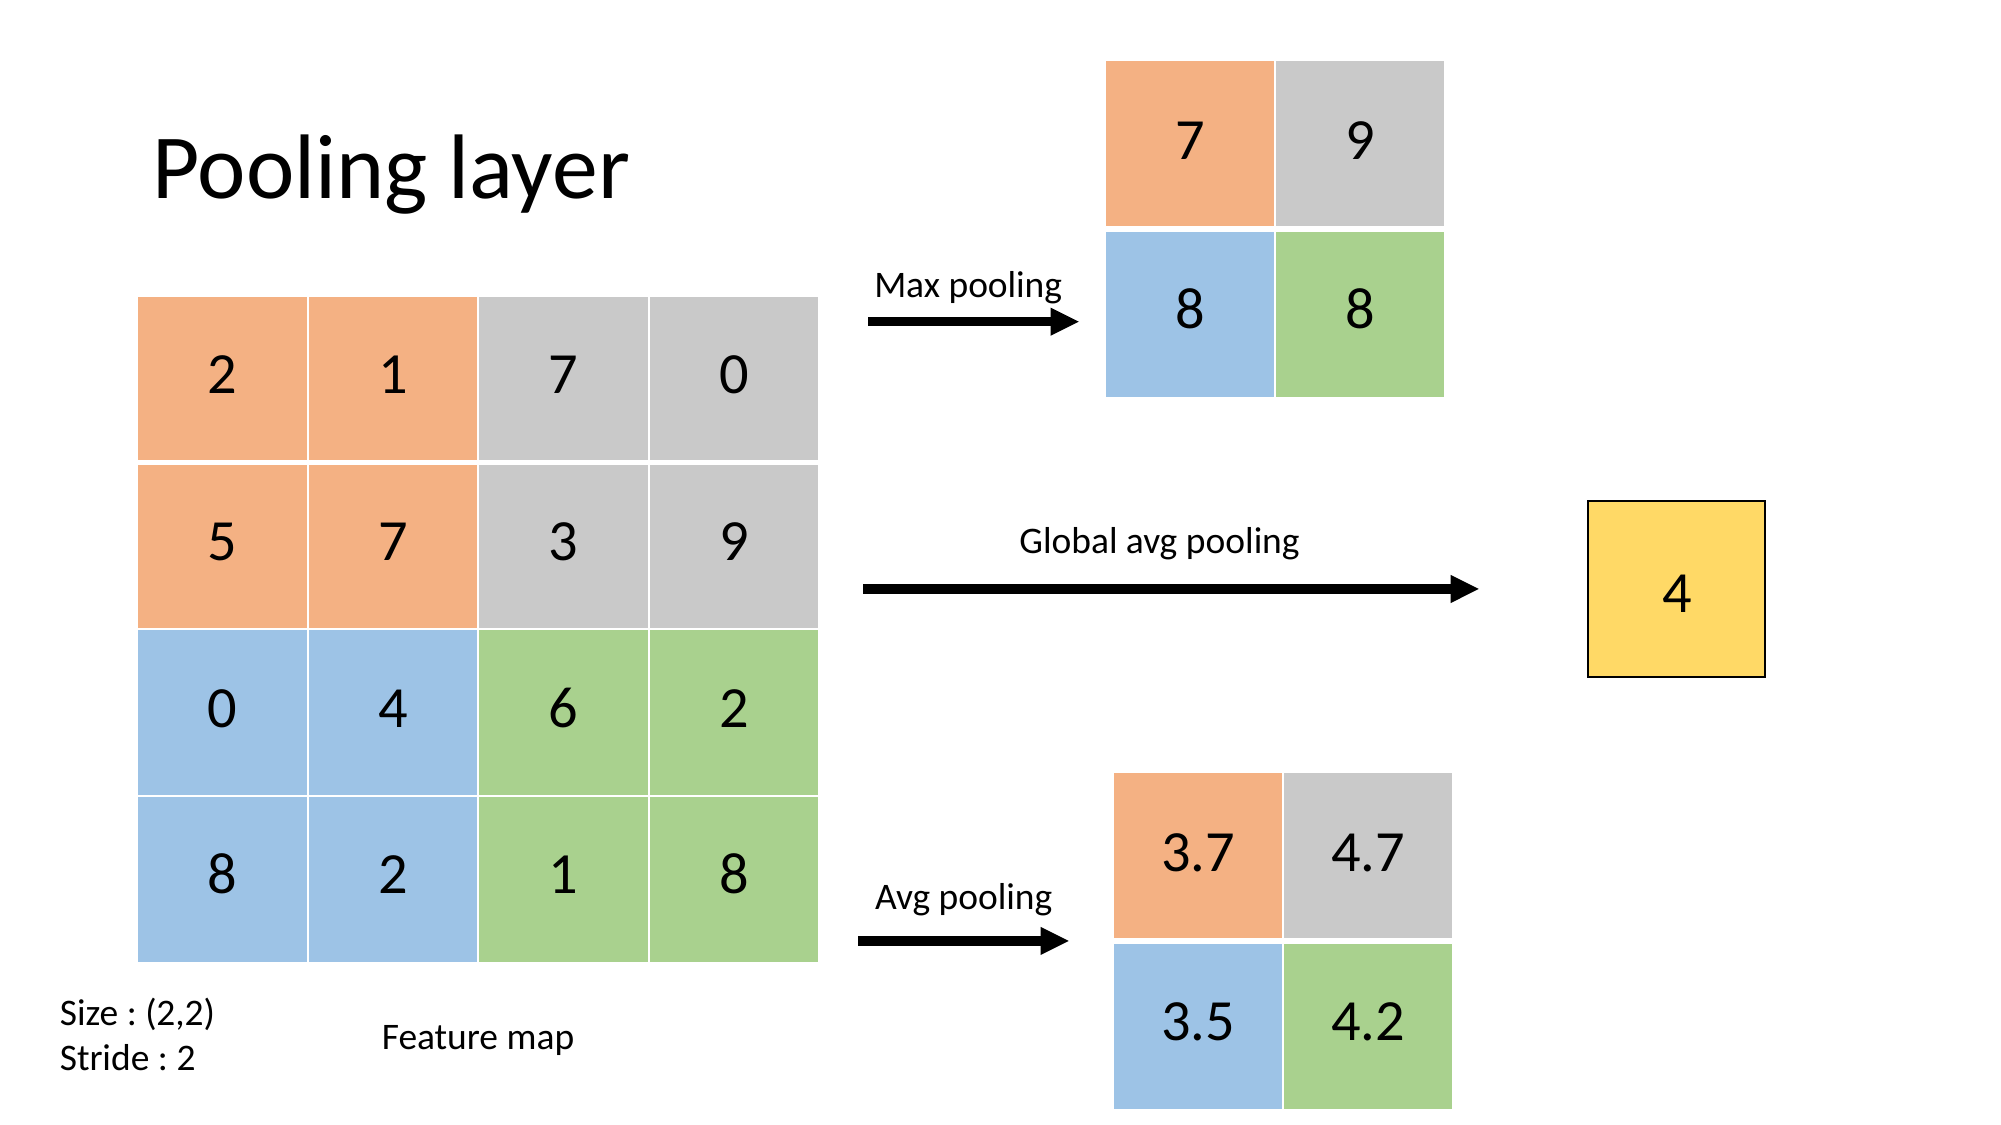

# Pooling layer
| 7 | 9 |
| --- | --- |
| 8 | 8 |
Max pooling
| 2 | 1 | 7 | 0 |
| --- | --- | --- | --- |
| 5 | 7 | 3 | 9 |
| 0 | 4 | 6 | 2 |
| 8 | 2 | 1 | 8 |
4
Global avg pooling
| 3.7 | 4.7 |
| --- | --- |
| 3.5 | 4.2 |
Avg pooling
Size : (2,2)
Stride : 2
Feature map